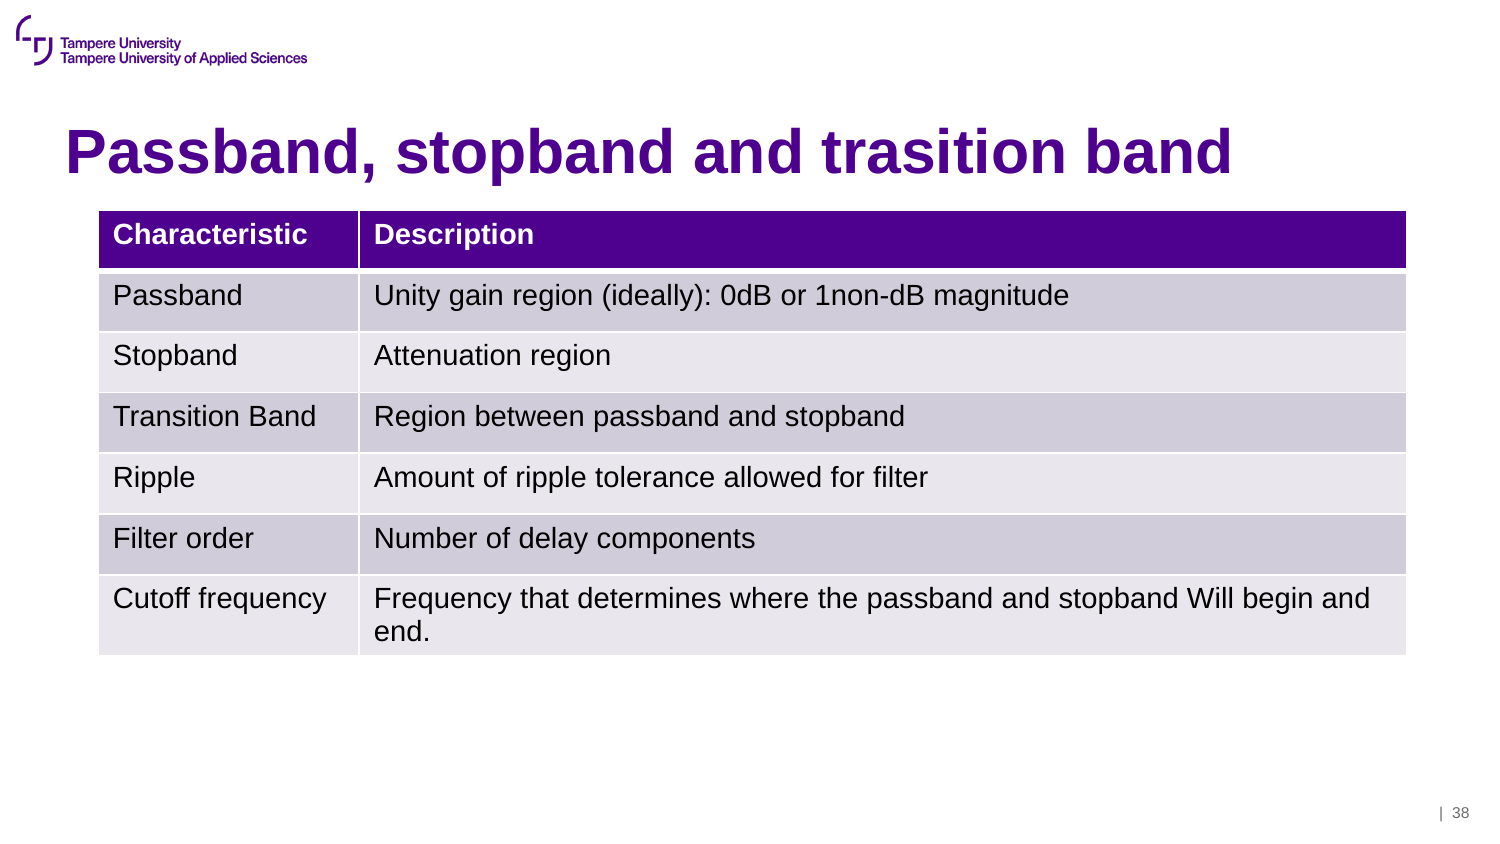

# Passband, stopband and trasition band

| Characteristic | Description |
| --- | --- |
| Passband | Unity gain region (ideally): 0dB or 1non-dB magnitude |
| Stopband | Attenuation region |
| Transition Band | Region between passband and stopband |
| Ripple | Amount of ripple tolerance allowed for filter |
| Filter order | Number of delay components |
| Cutoff frequency | Frequency that determines where the passband and stopband Will begin and end. |
|  38